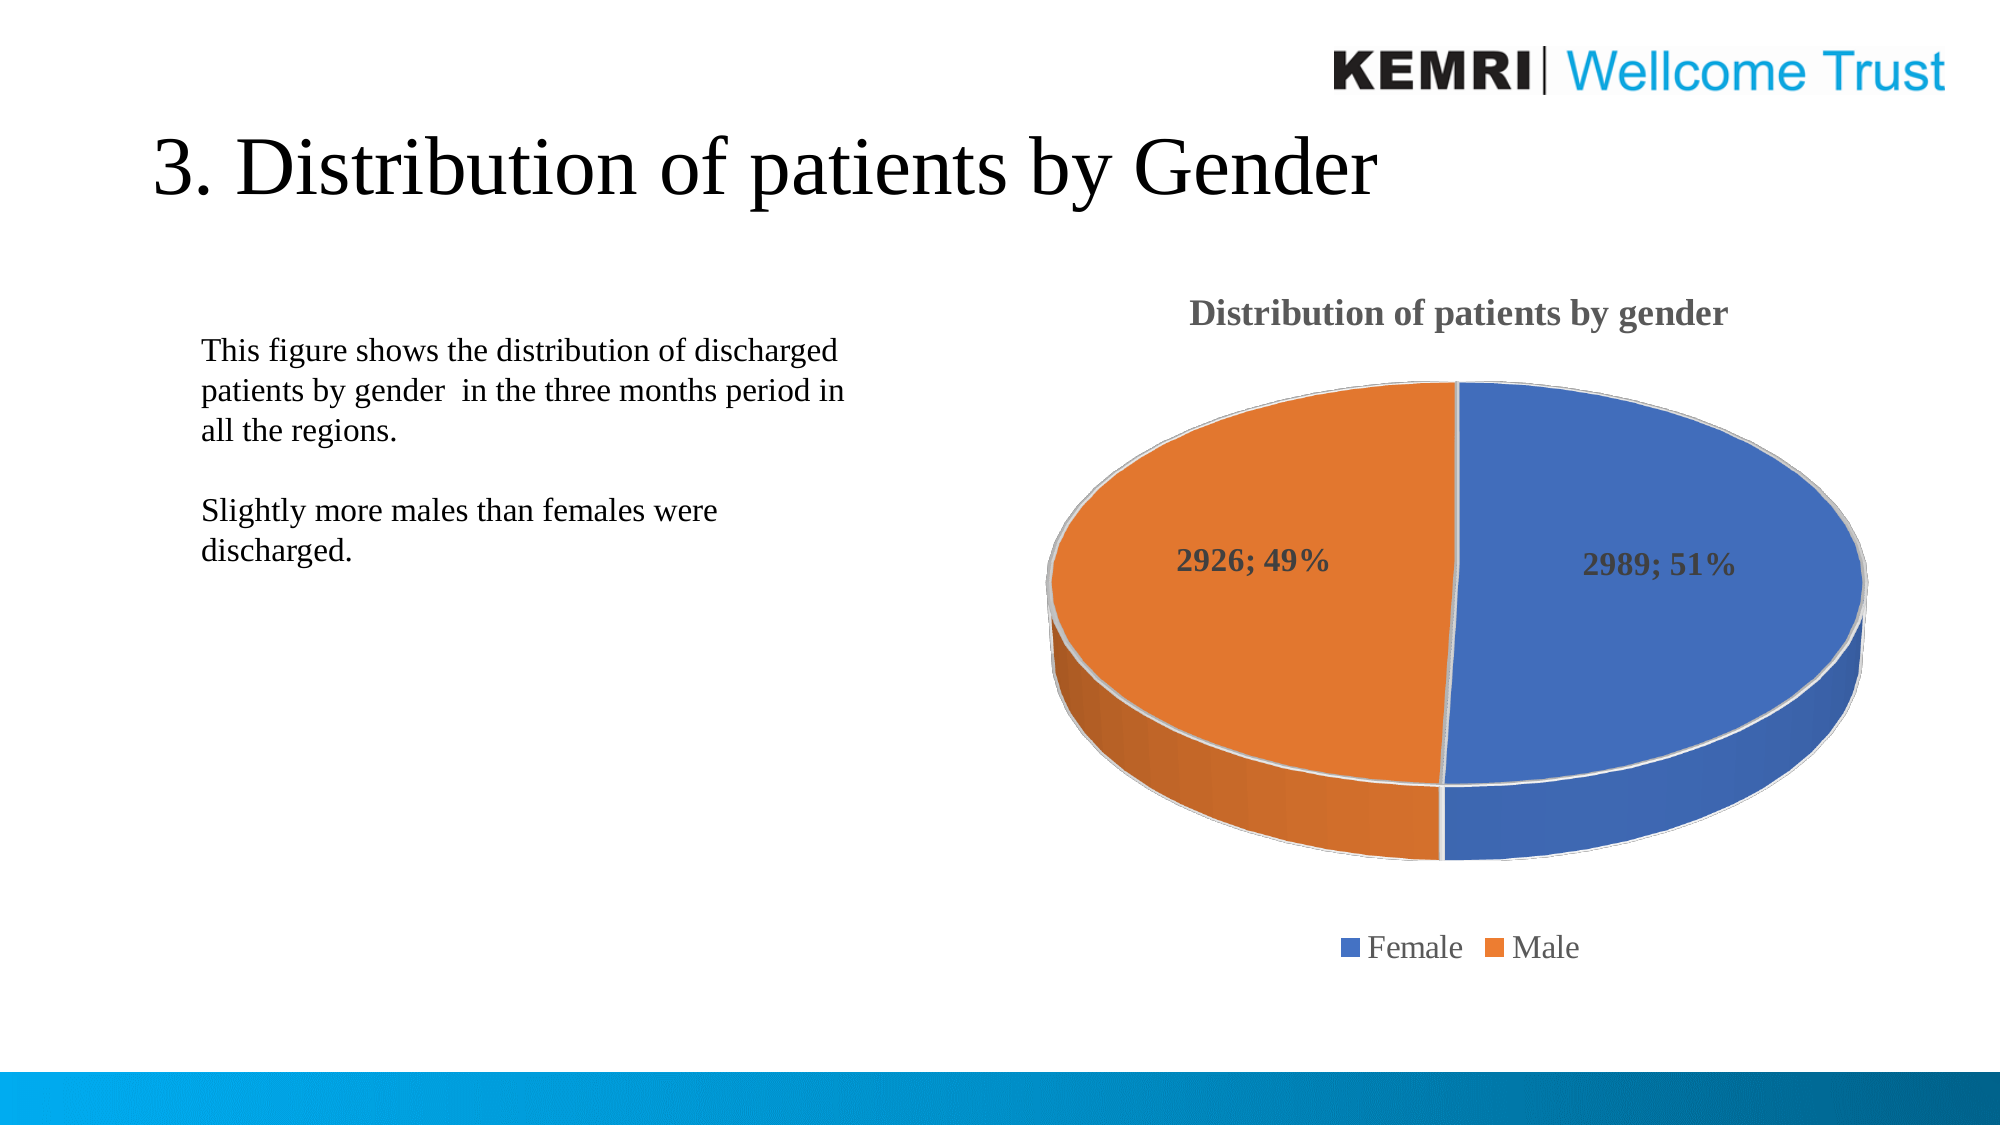

# 3. Distribution of patients by Gender

[unsupported chart]

This figure shows the distribution of discharged patients by gender  in the three months period in all the regions.

Slightly more males than females were discharged.